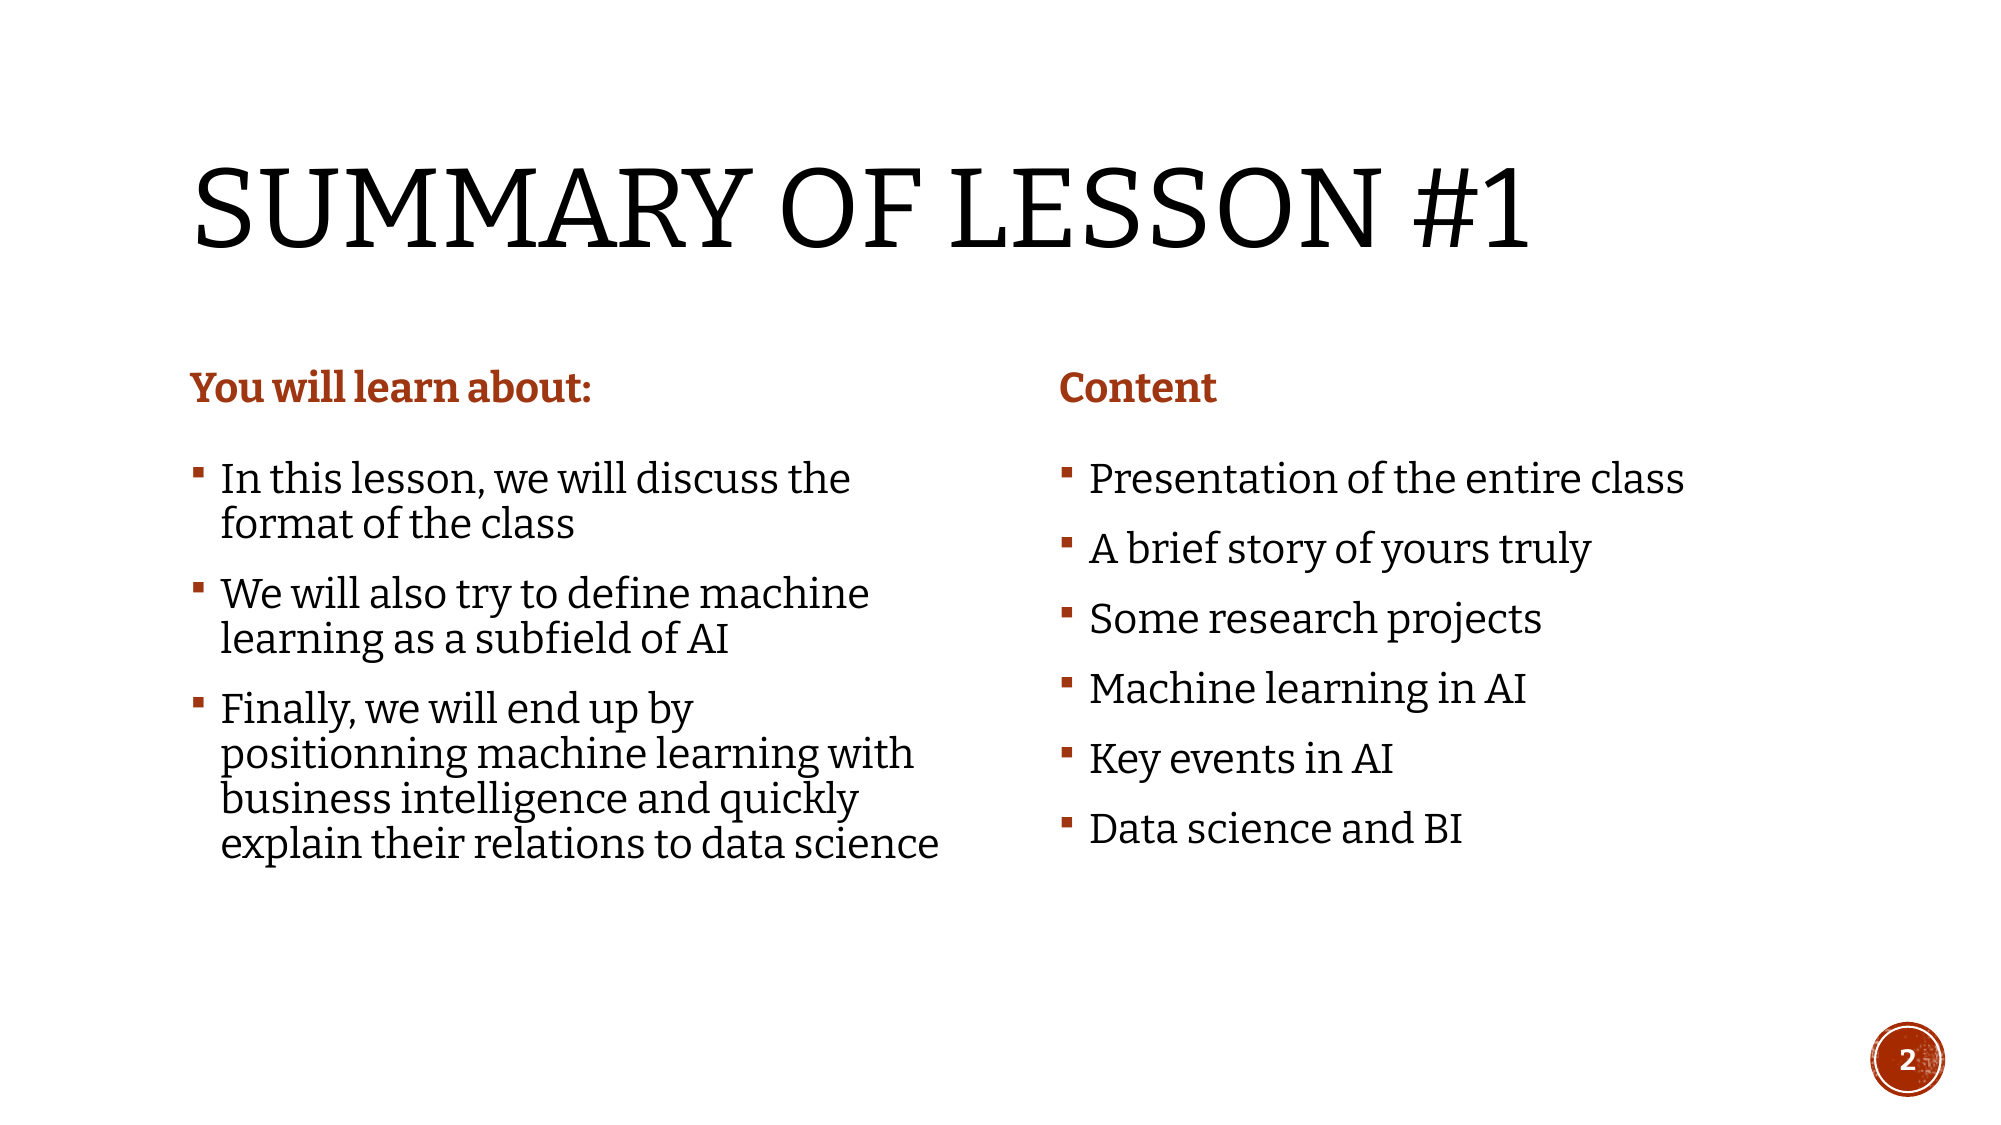

# Summary of lesson #1
You will learn about:
Content
In this lesson, we will discuss the format of the class
We will also try to define machine learning as a subfield of AI
Finally, we will end up by positionning machine learning with business intelligence and quickly explain their relations to data science
Presentation of the entire class
A brief story of yours truly
Some research projects
Machine learning in AI
Key events in AI
Data science and BI

2